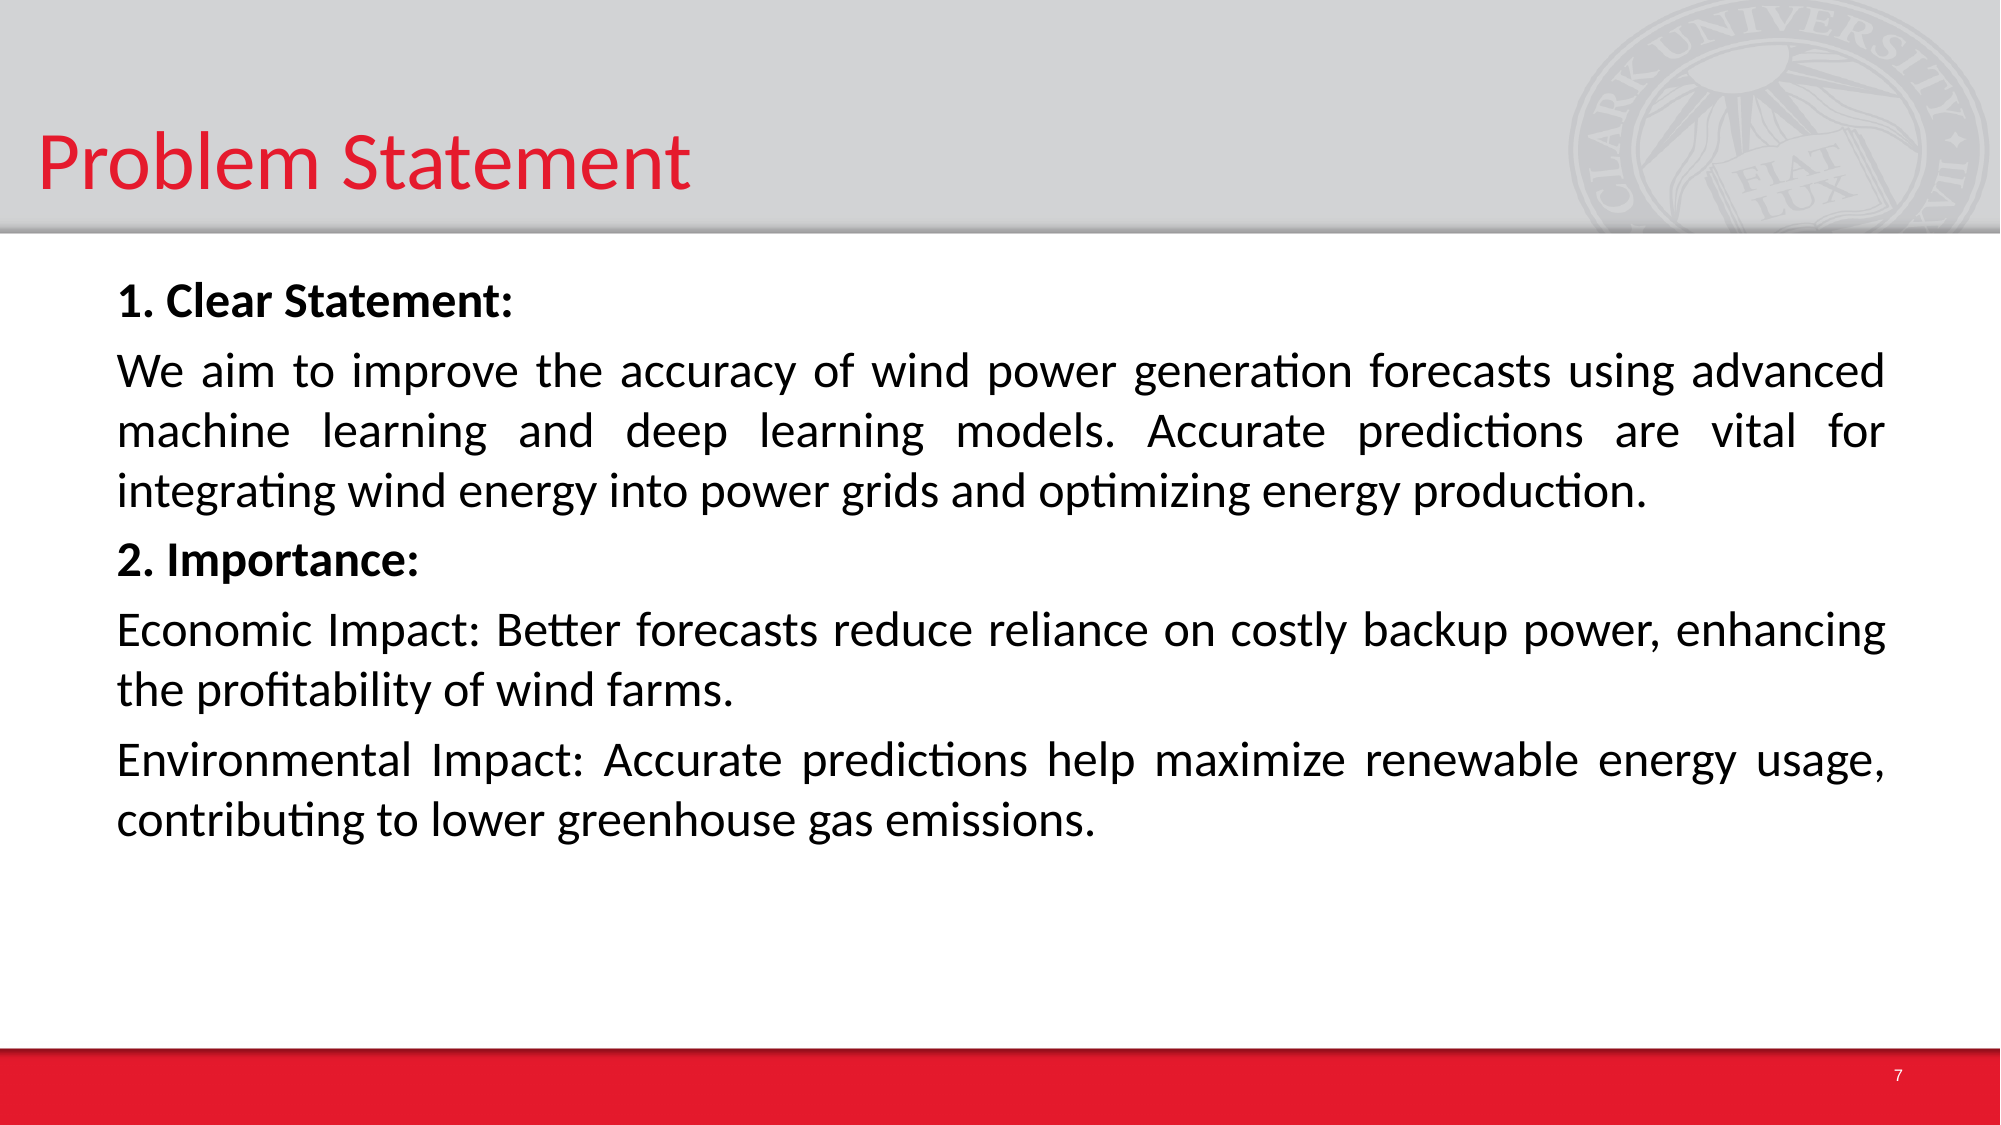

# Problem Statement
1. Clear Statement:
We aim to improve the accuracy of wind power generation forecasts using advanced machine learning and deep learning models. Accurate predictions are vital for integrating wind energy into power grids and optimizing energy production.
2. Importance:
Economic Impact: Better forecasts reduce reliance on costly backup power, enhancing the profitability of wind farms.
Environmental Impact: Accurate predictions help maximize renewable energy usage, contributing to lower greenhouse gas emissions.
7